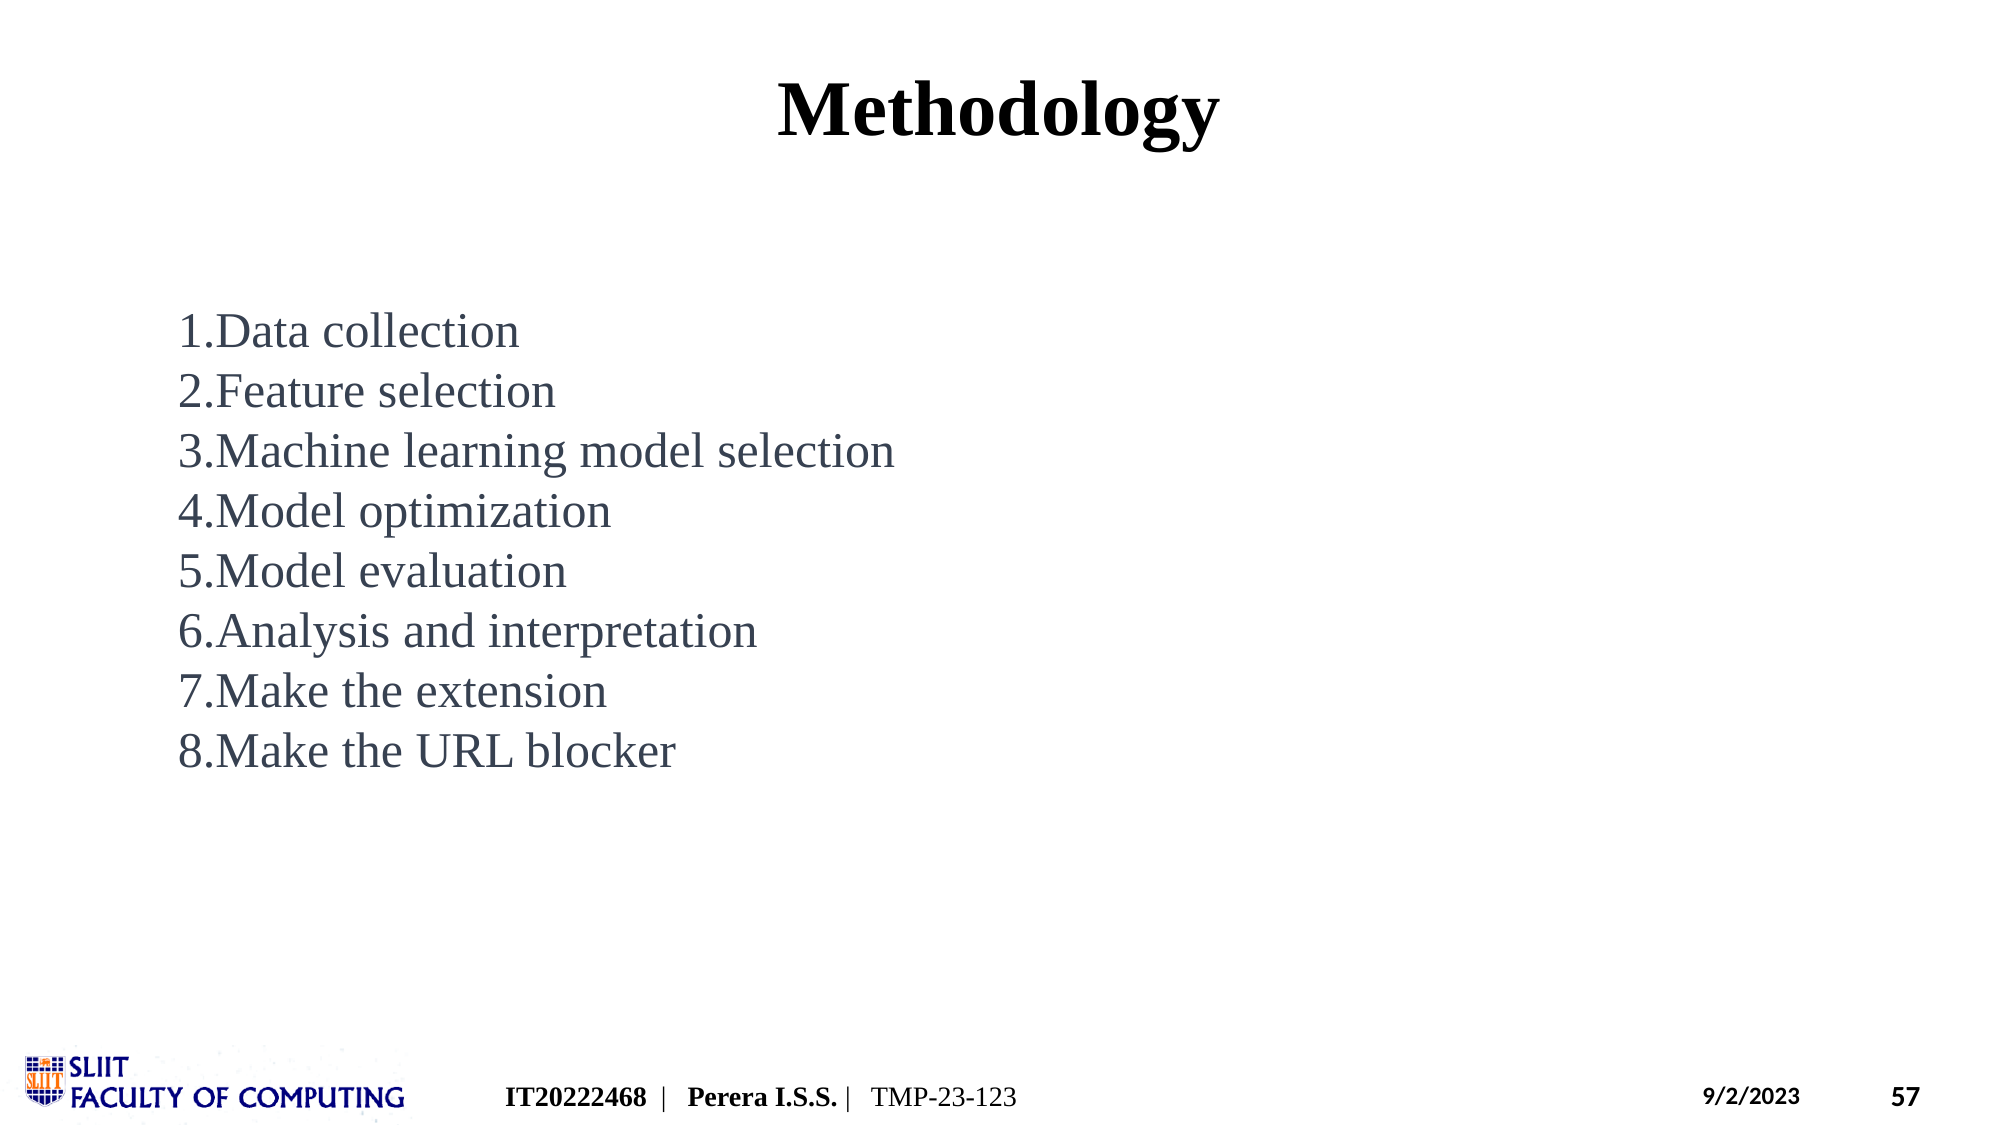

# Methodology
Data collection
Feature selection
Machine learning model selection
Model optimization
Model evaluation
Analysis and interpretation
Make the extension
Make the URL blocker

IT20222468  |   Perera I.S.S. |   TMP-23-123